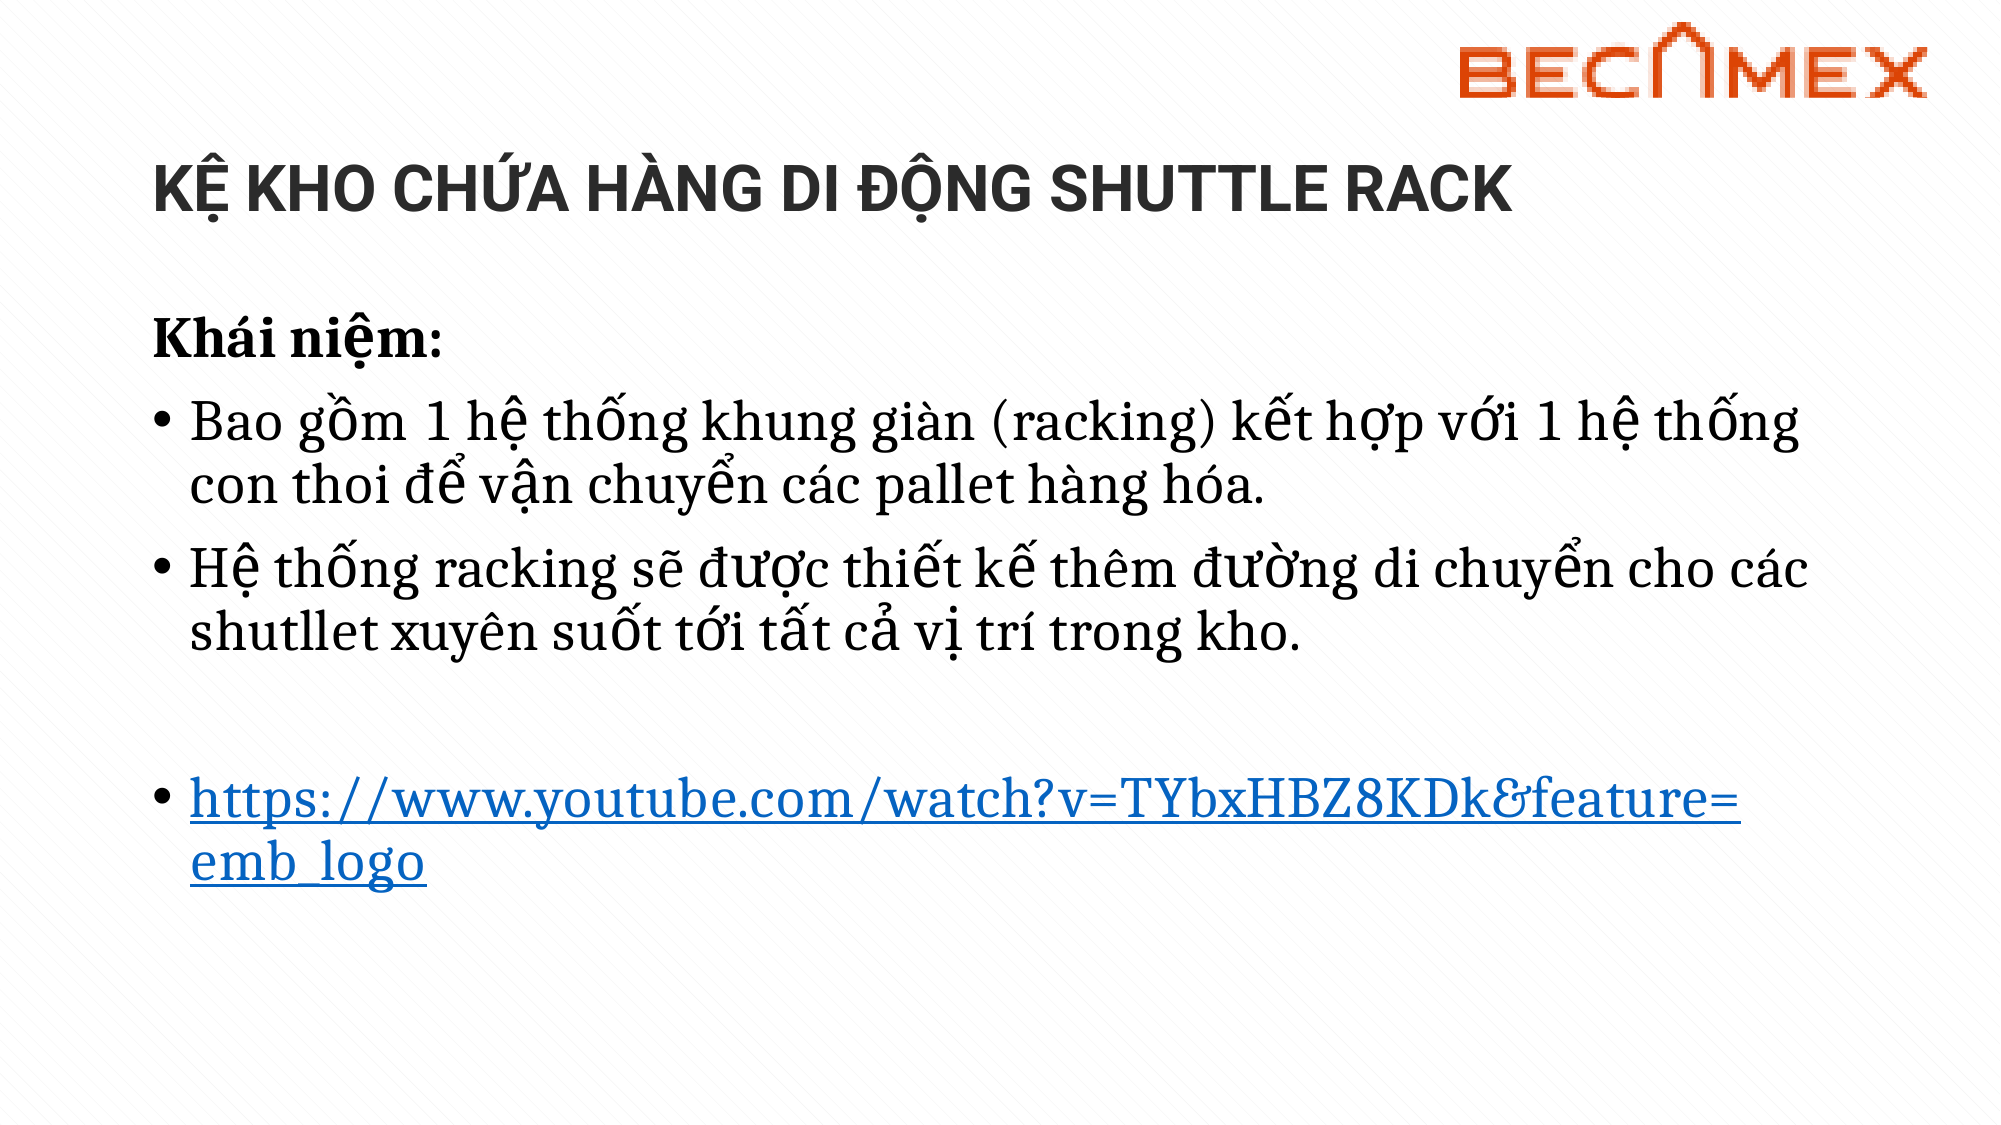

# KỆ KHO CHỨA HÀNG DI ĐỘNG SHUTTLE RACK
Khái niệm:
Bao gồm 1 hệ thống khung giàn (racking) kết hợp với 1 hệ thống con thoi để vận chuyển các pallet hàng hóa.
Hệ thống racking sẽ được thiết kế thêm đường di chuyển cho các shutllet xuyên suốt tới tất cả vị trí trong kho.

https://www.youtube.com/watch?v=TYbxHBZ8KDk&feature=emb_logo